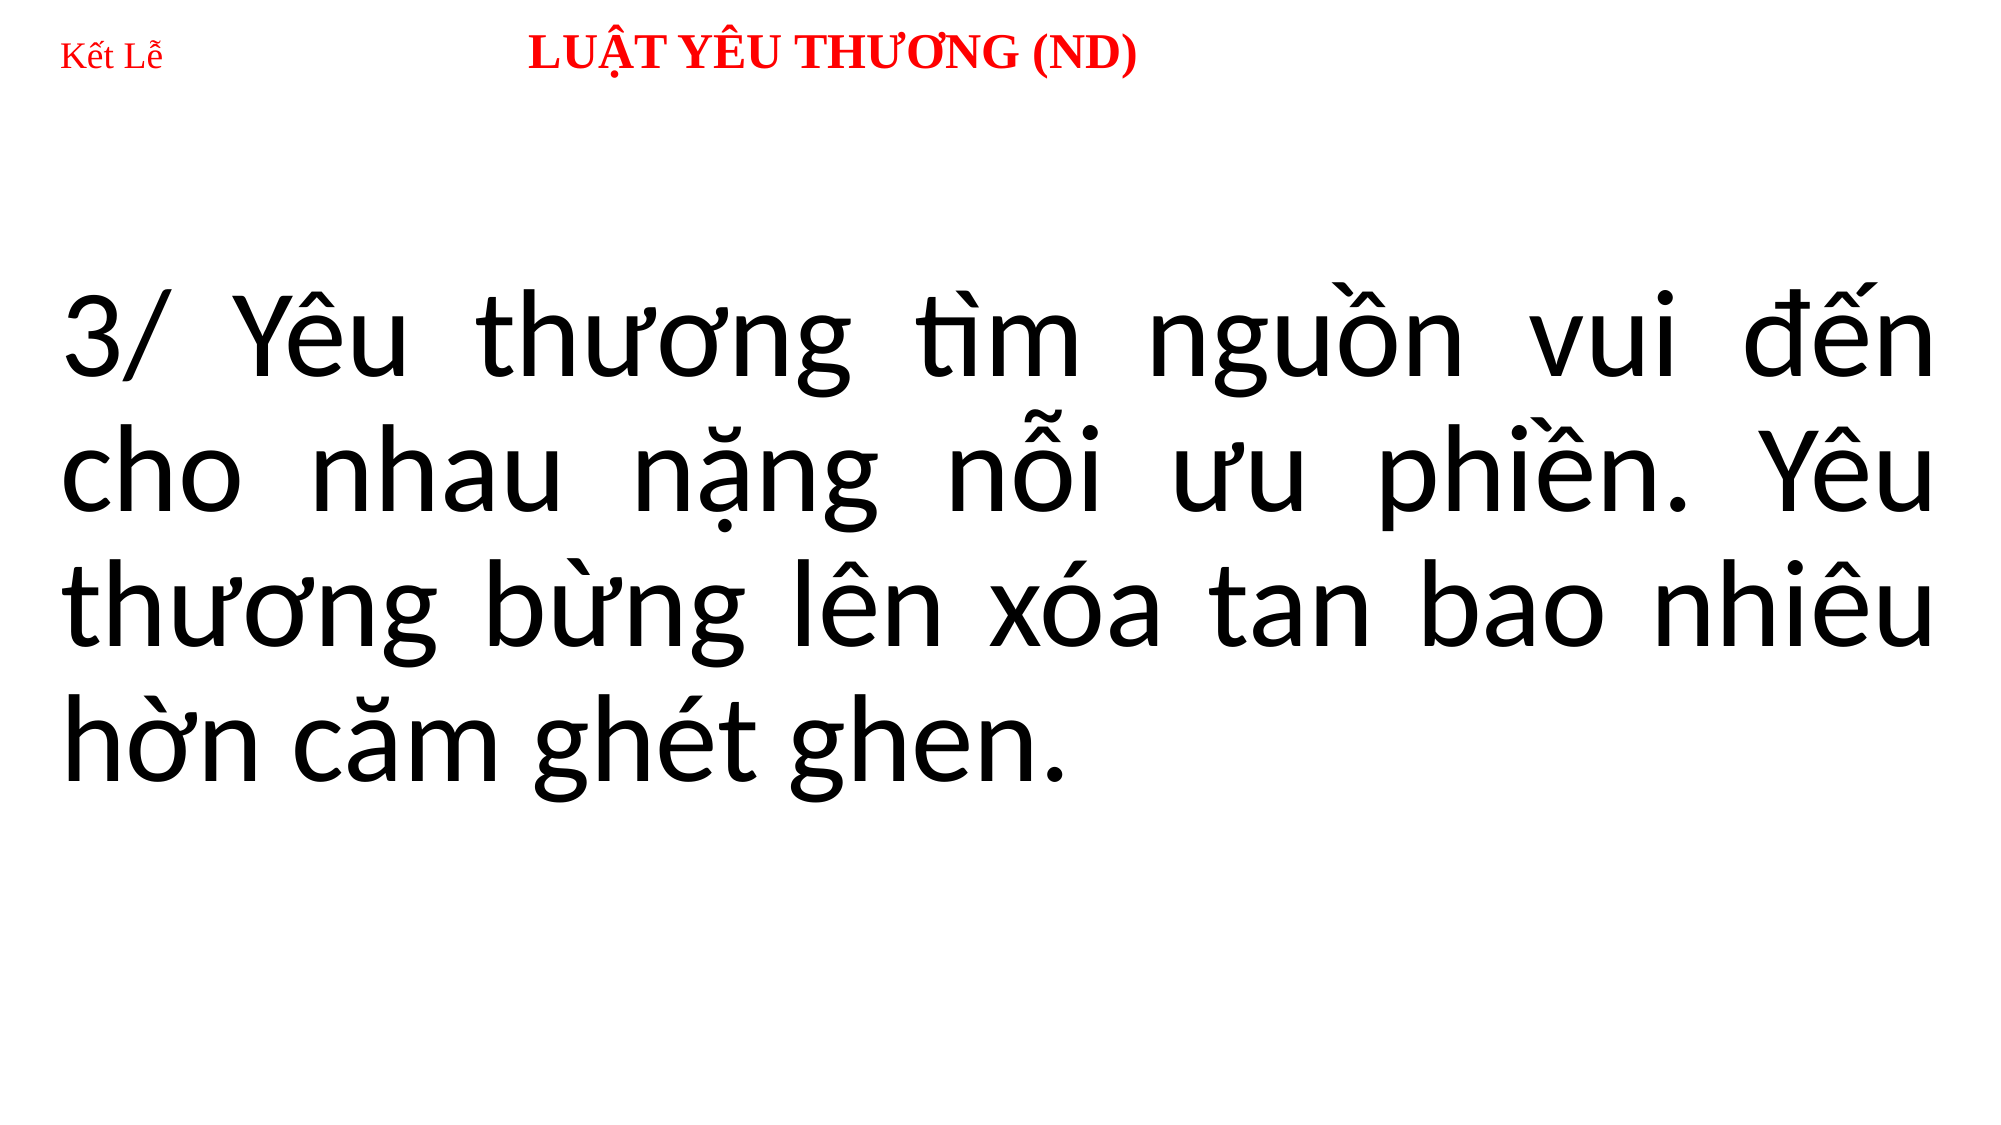

# Kết Lễ                            	  LUẬT YÊU THƯƠNG (ND)
3/ Yêu thương tìm nguồn vui đến cho nhau nặng nỗi ưu phiền. Yêu thương bừng lên xóa tan bao nhiêu hờn căm ghét ghen.